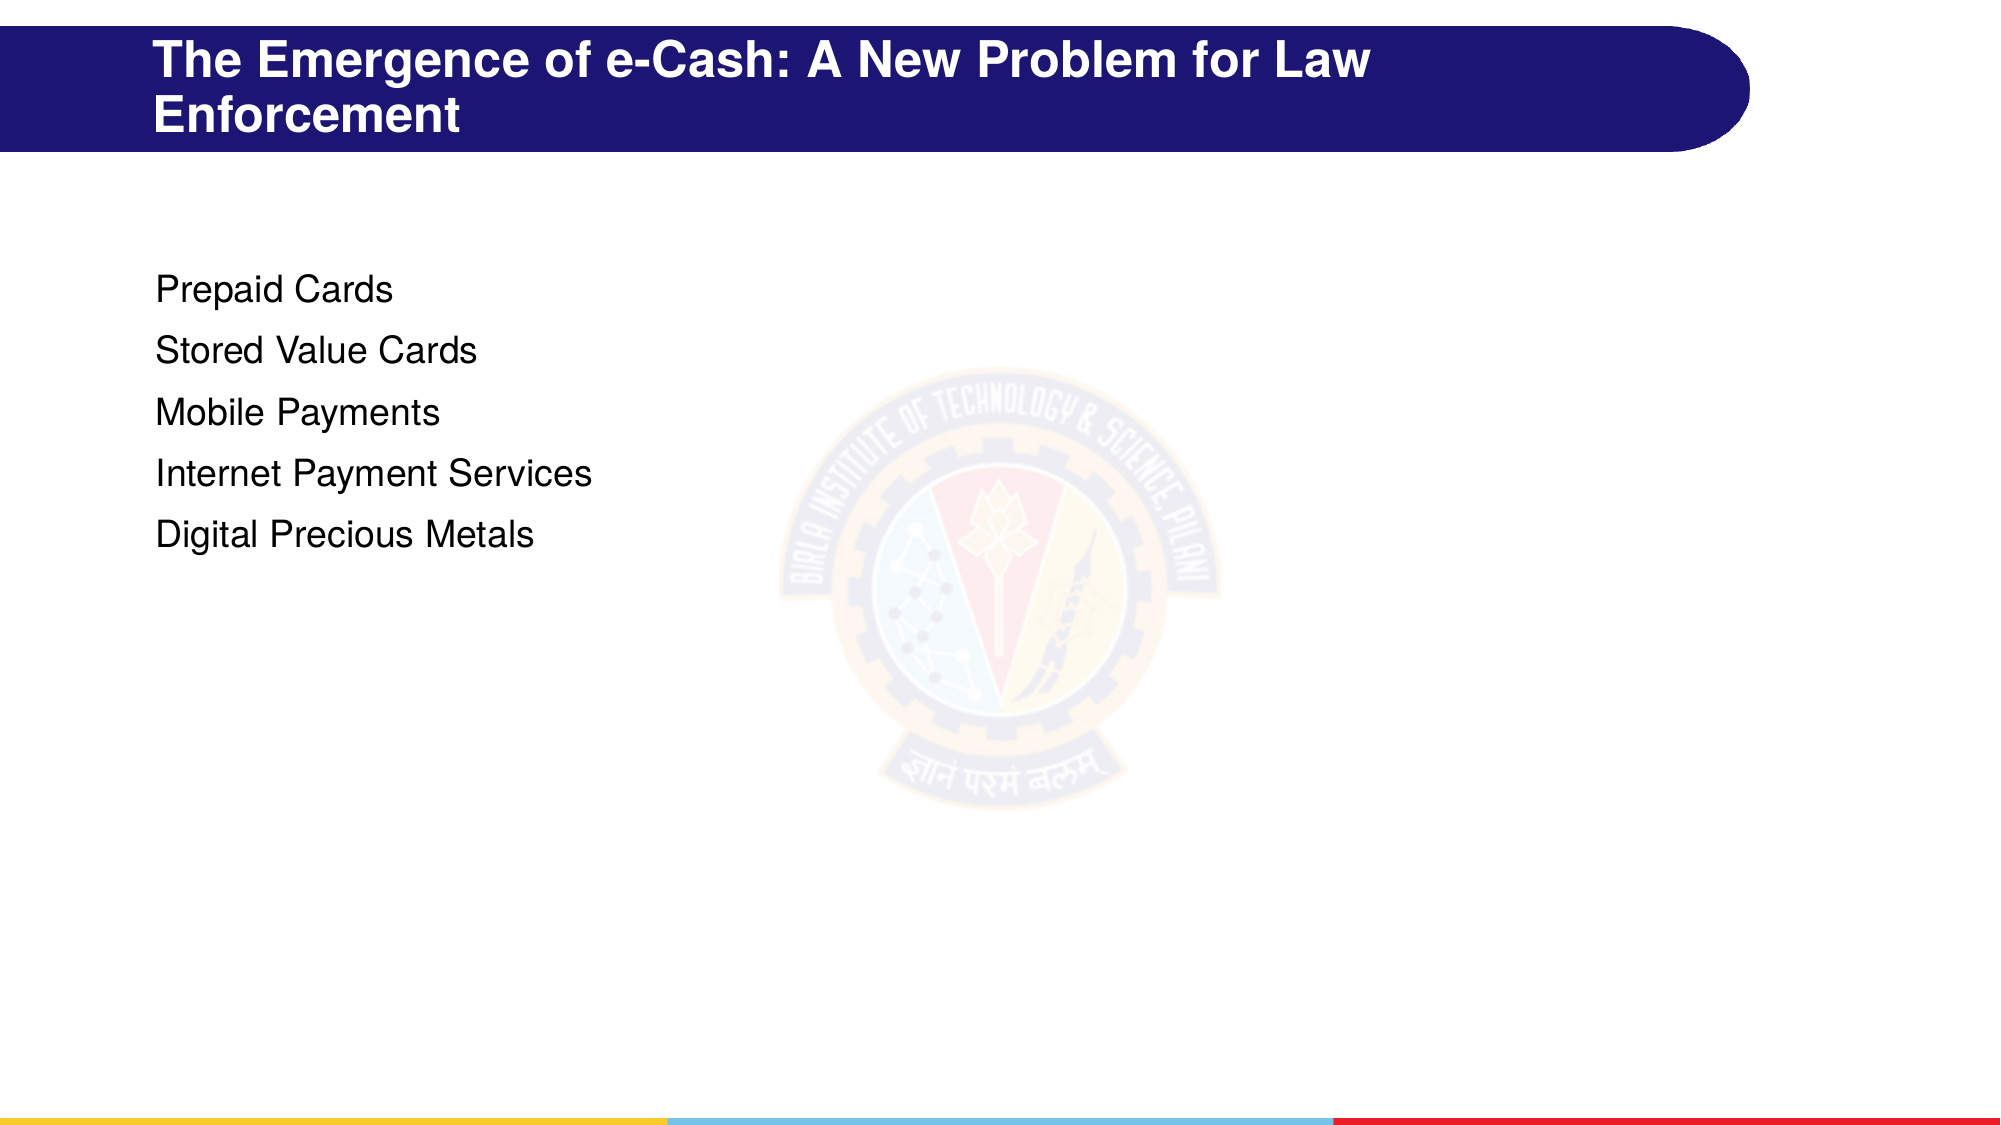

# The Emergence of e-Cash: A New Problem for Law Enforcement

Prepaid Cards
Stored Value Cards
Mobile Payments
Internet Payment Services
Digital Precious Metals